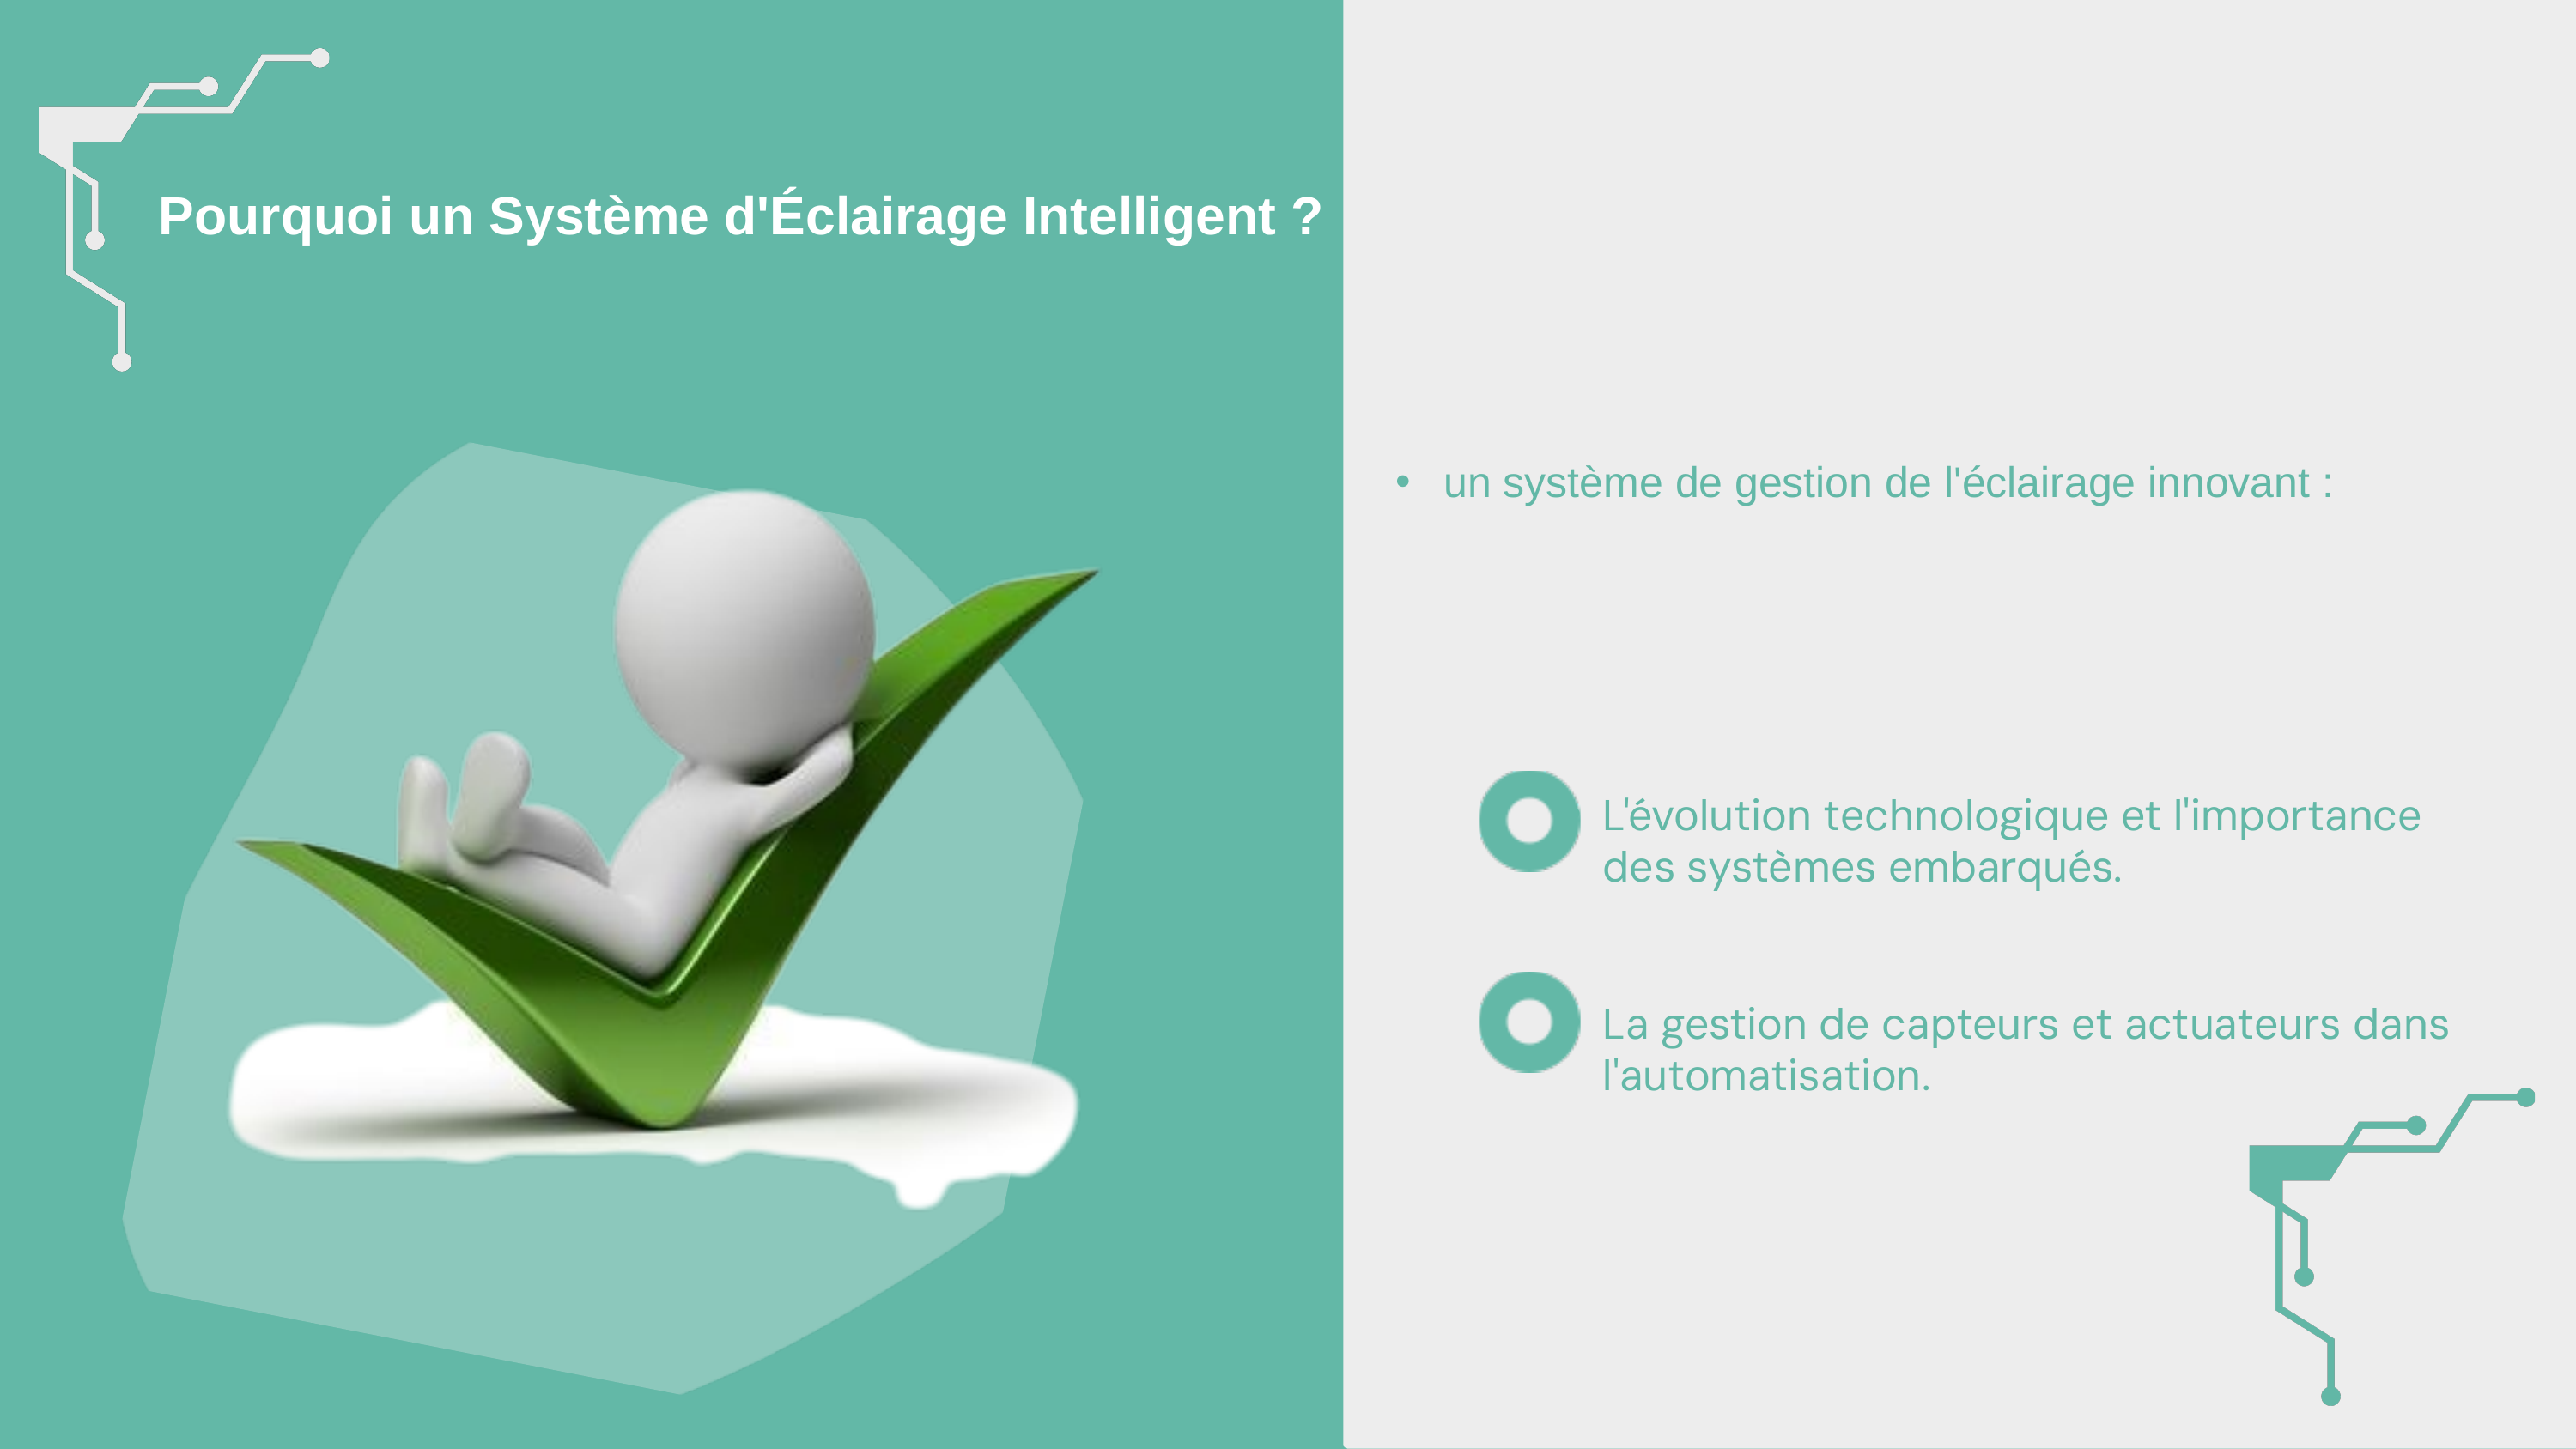

Pourquoi un Système d'Éclairage Intelligent ?

 un système de gestion de l'éclairage innovant :

L'évolution technologique et l'importance des systèmes embarqués.

La gestion de capteurs et actuateurs dans l'automatisation.